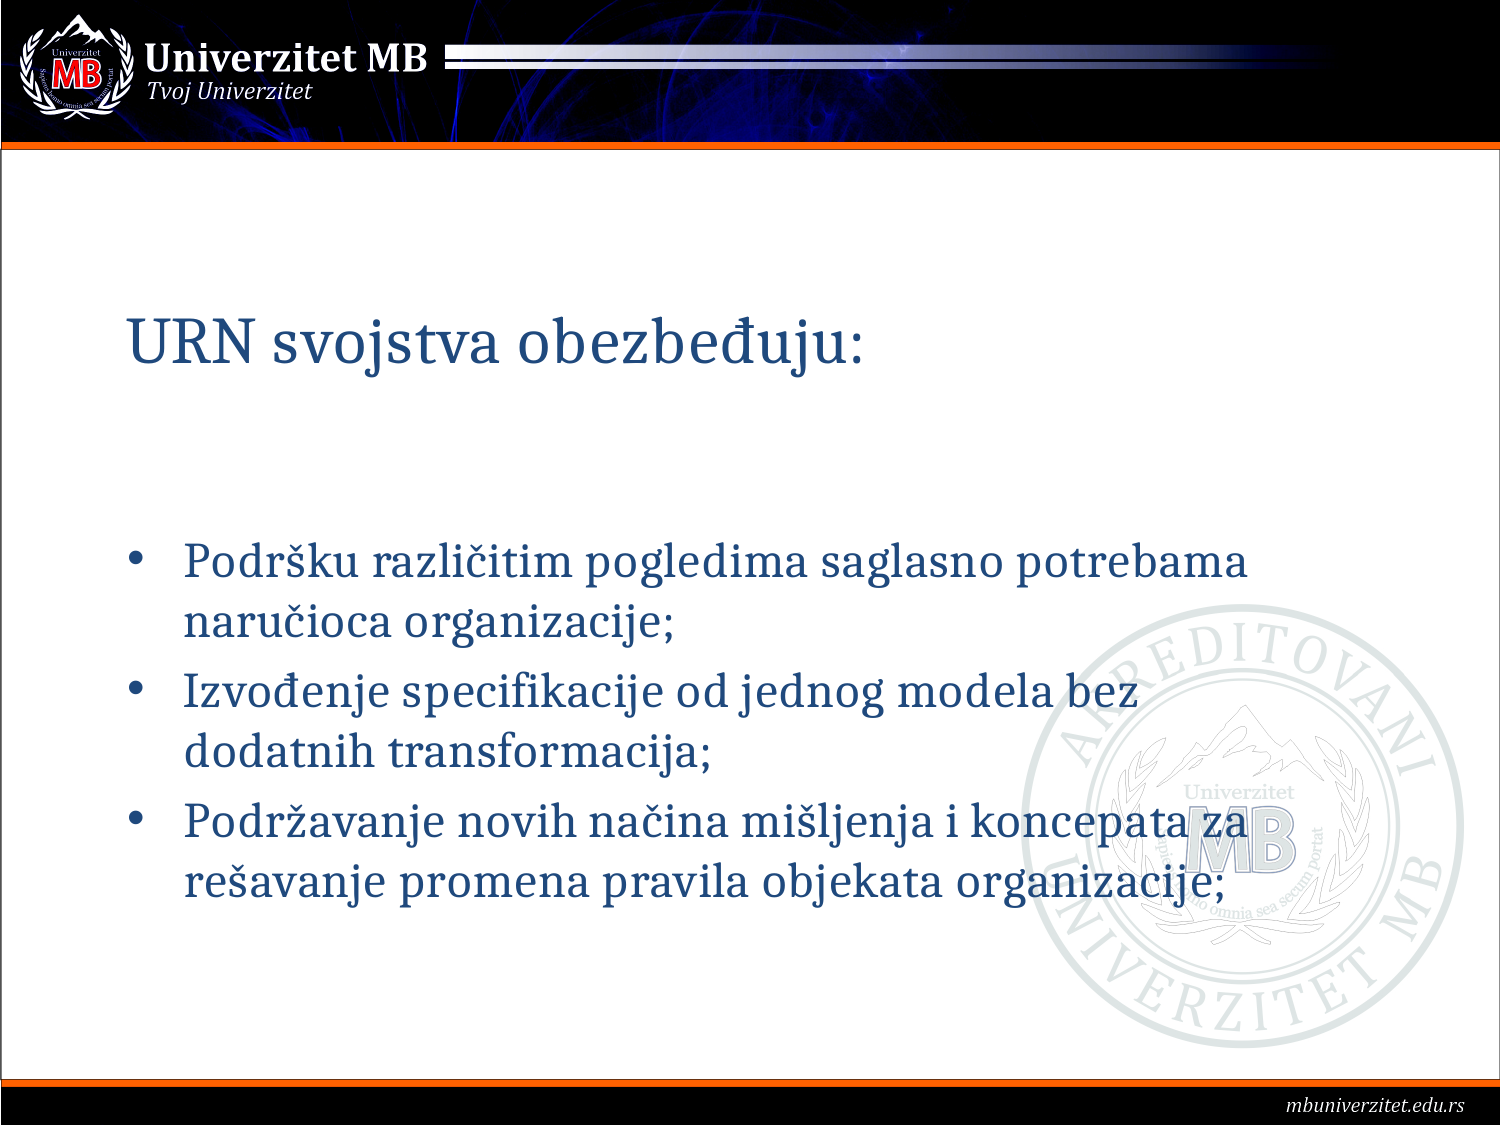

URN svojstva obezbeđuju:

Podršku različitim pogledima saglasno potrebama naručioca organizacije;
Izvođenje specifikacije od jednog modela bez dodatnih transformacija;
Podržavanje novih načina mišljenja i koncepata za rešavanje promena pravila objekata organizacije;